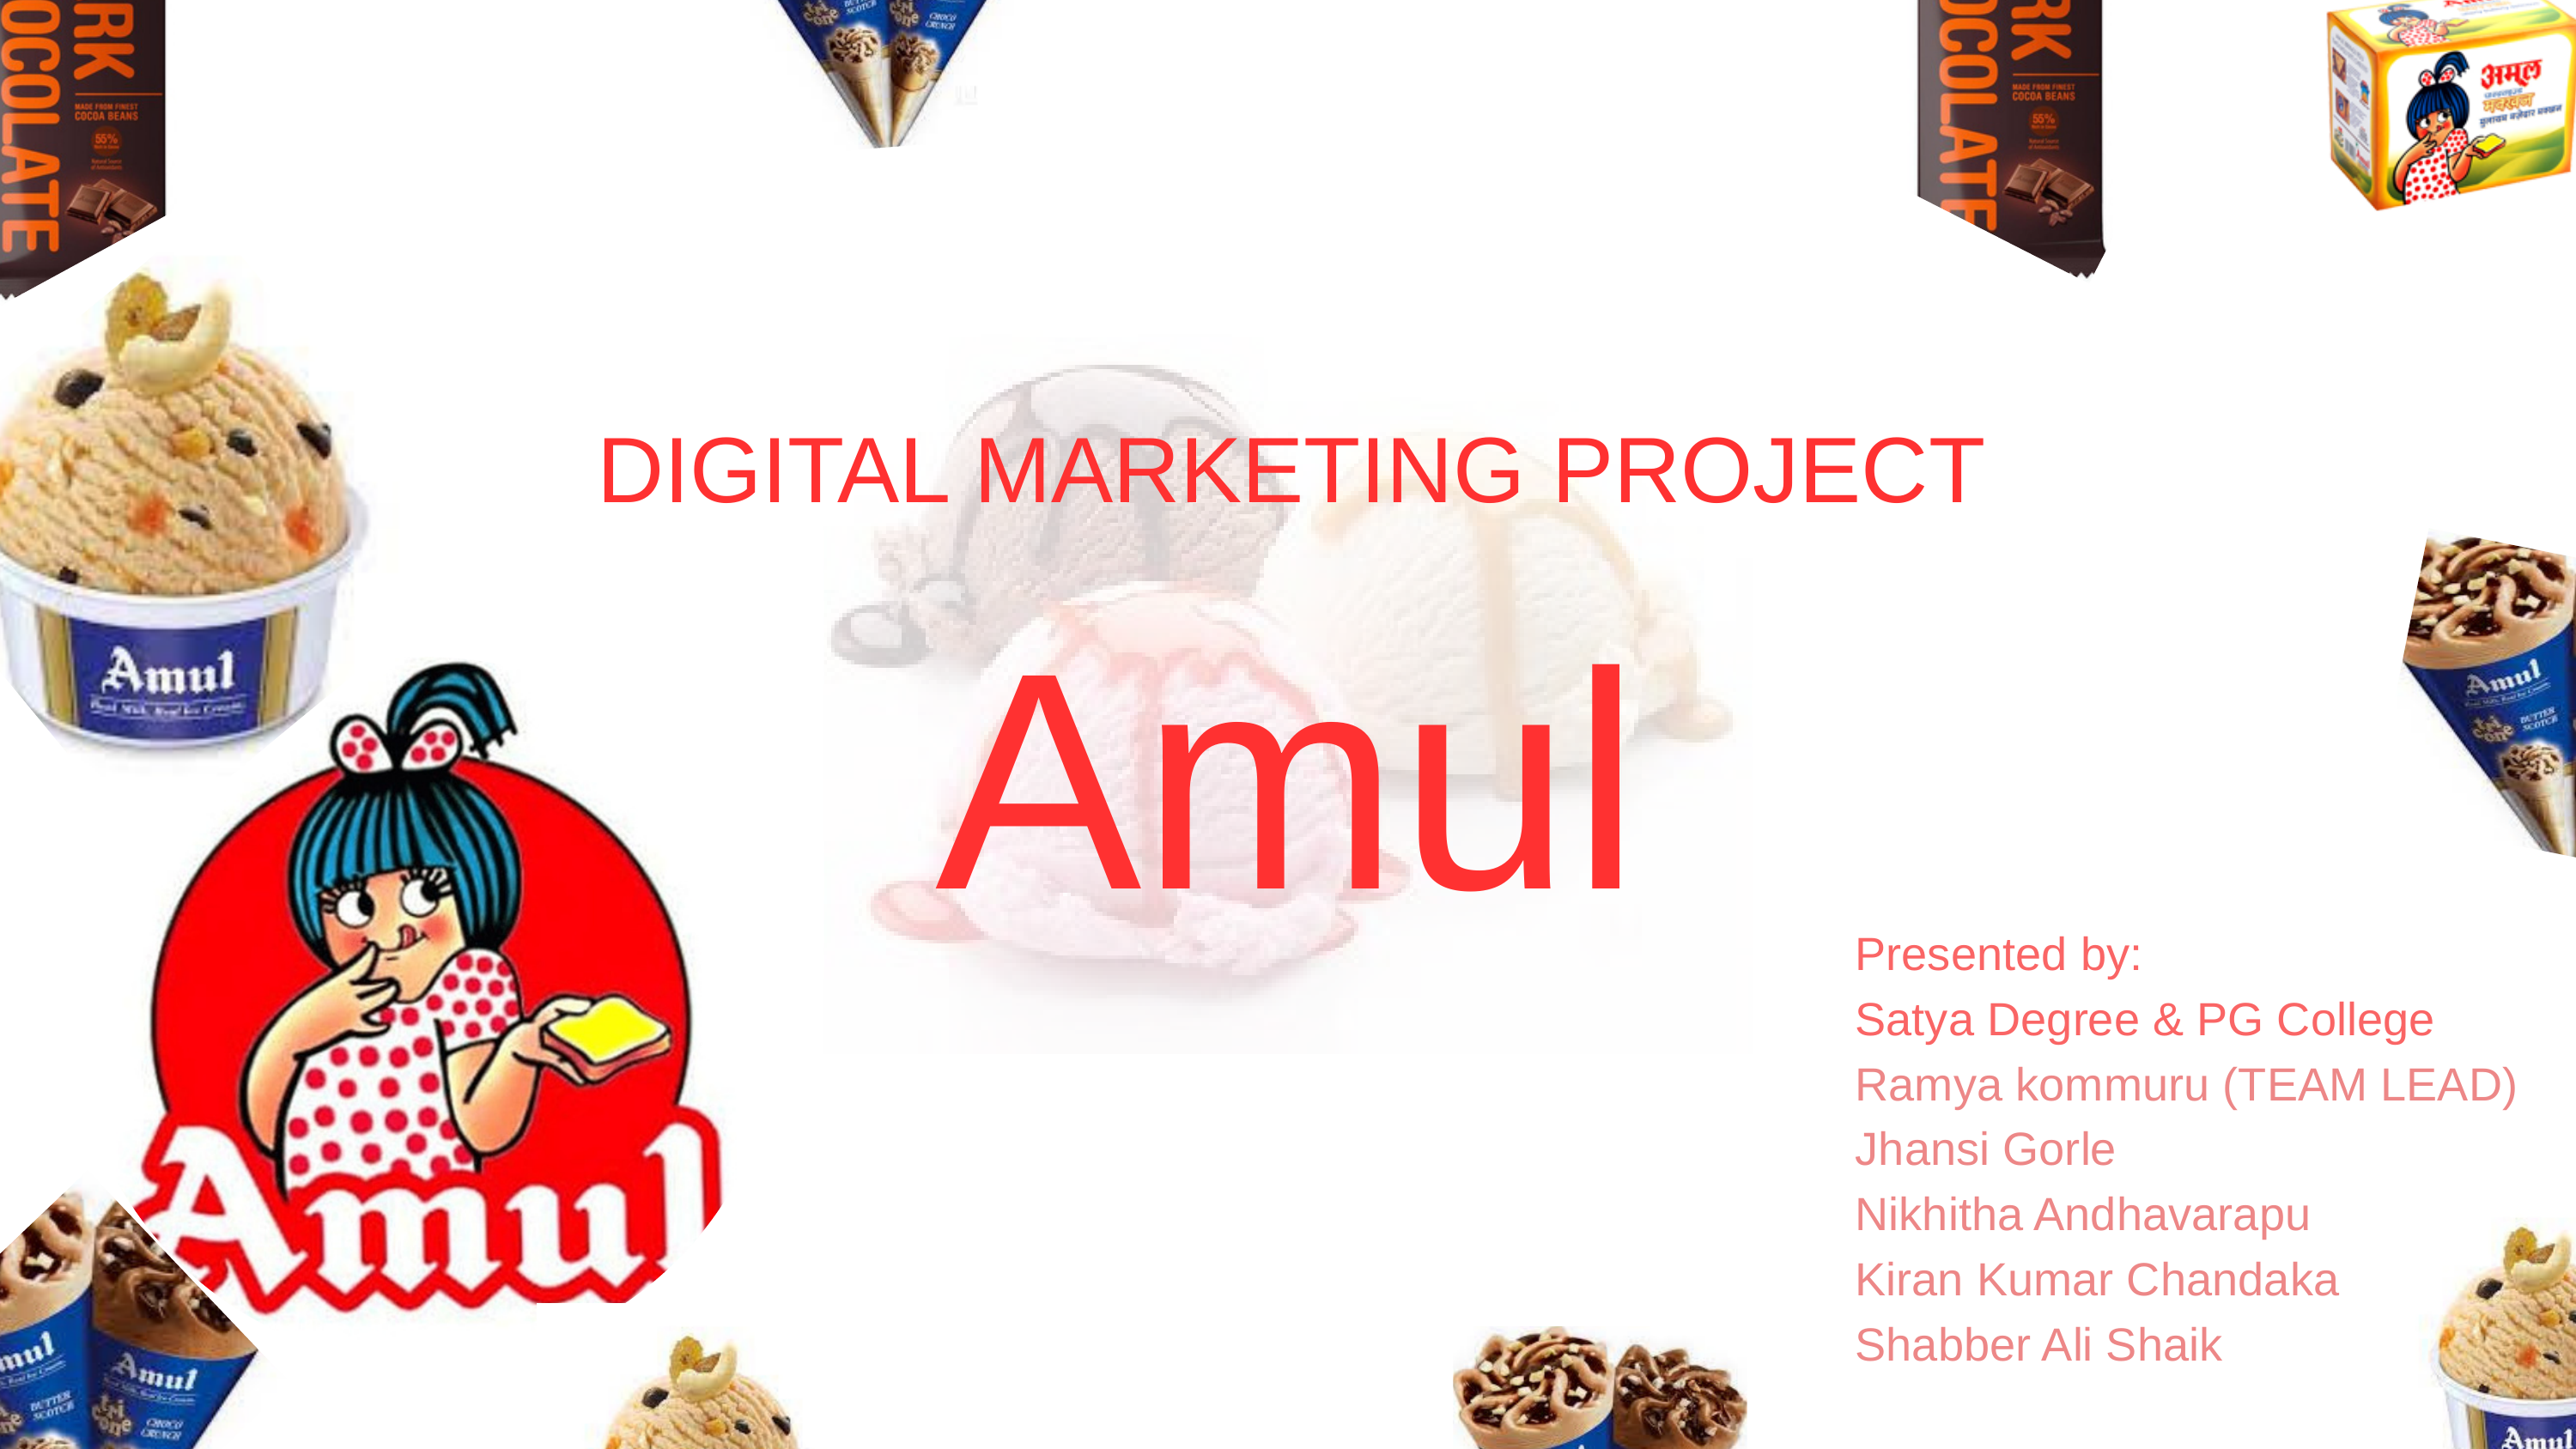

DIGITAL MARKETING PROJECT

Amul

Presented by:
Satya Degree & PG College
Ramya kommuru (TEAM LEAD)
Jhansi Gorle
Nikhitha Andhavarapu
Kiran Kumar Chandaka
Shabber Ali Shaik